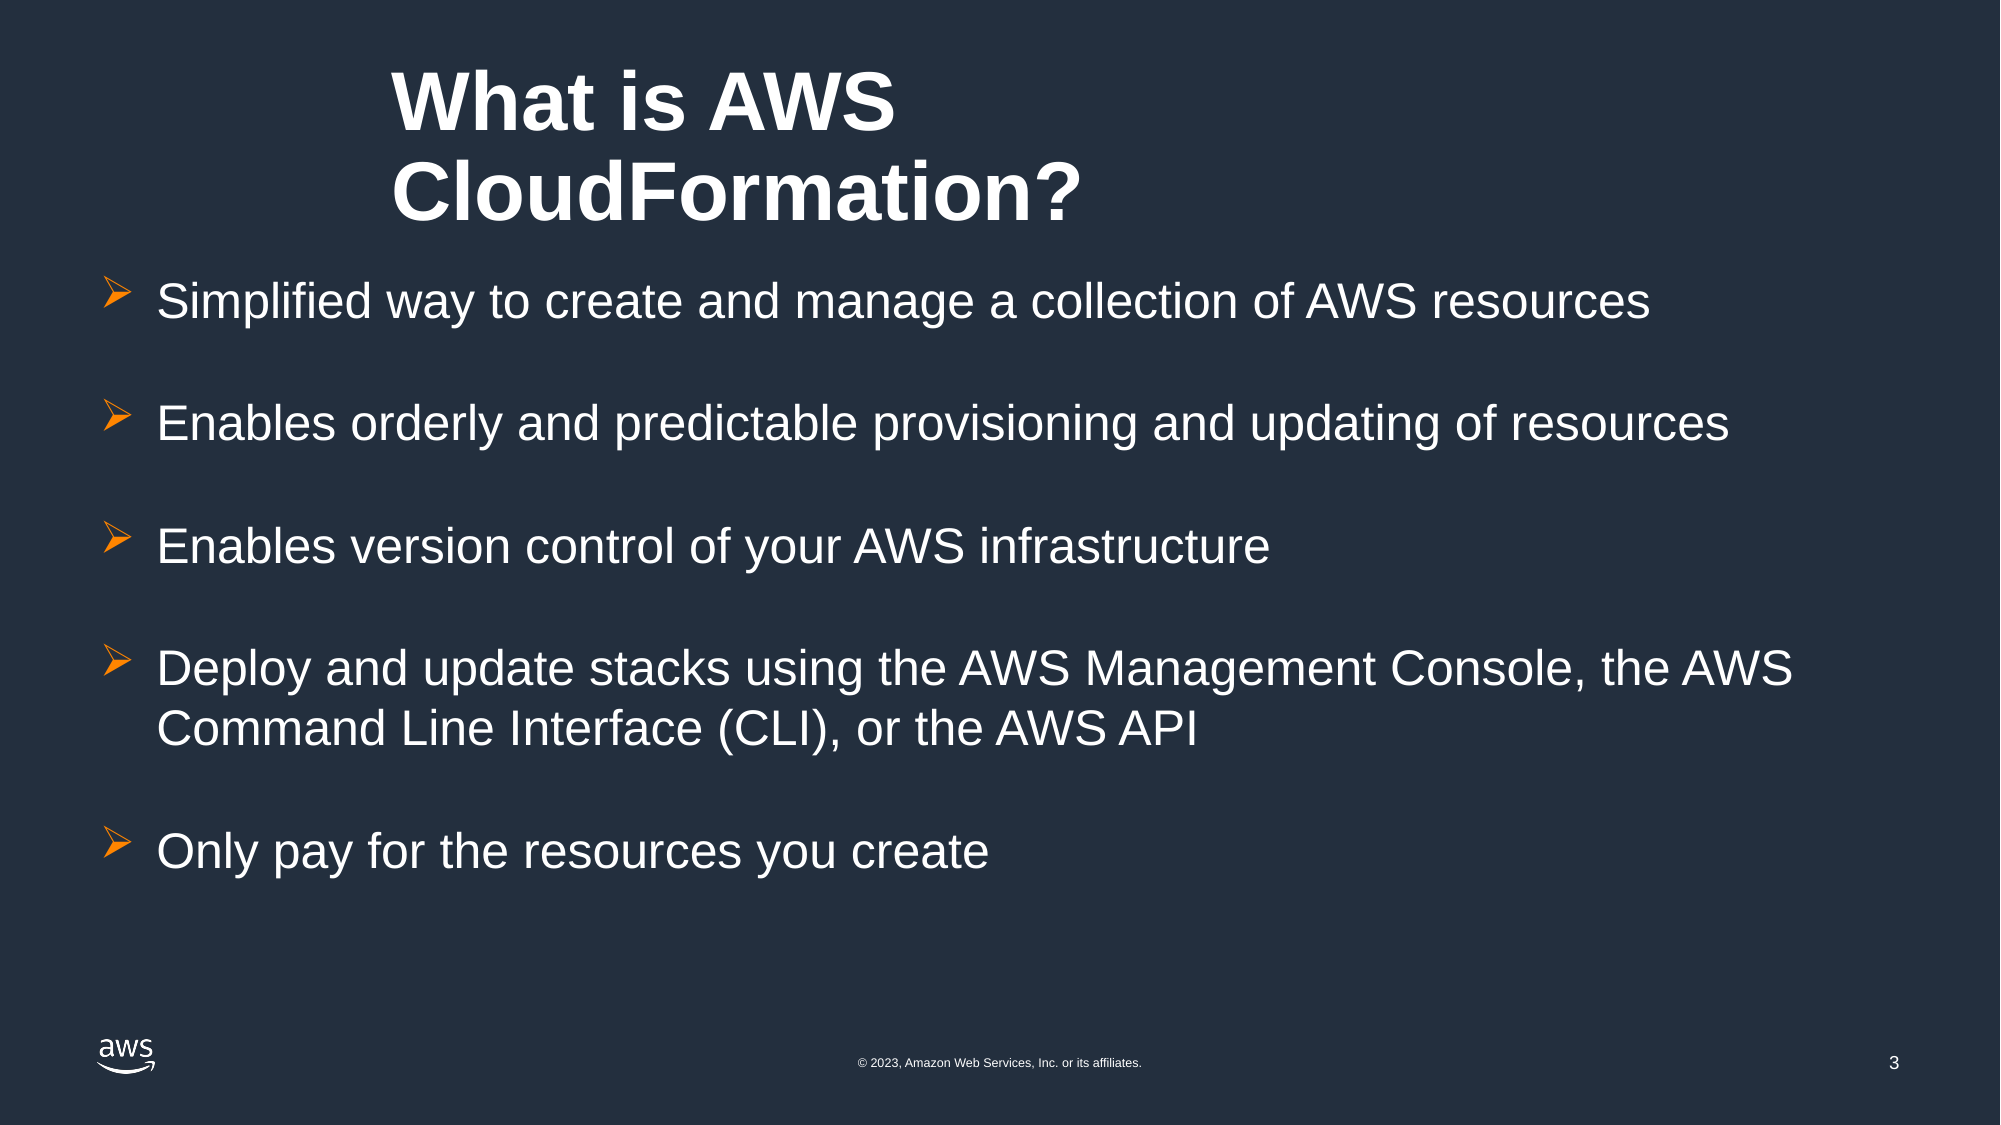

# What is AWS CloudFormation?
Simplified way to create and manage a collection of AWS resources
Enables orderly and predictable provisioning and updating of resources
Enables version control of your AWS infrastructure
Deploy and update stacks using the AWS Management Console, the AWS Command Line Interface (CLI), or the AWS API
Only pay for the resources you create

3